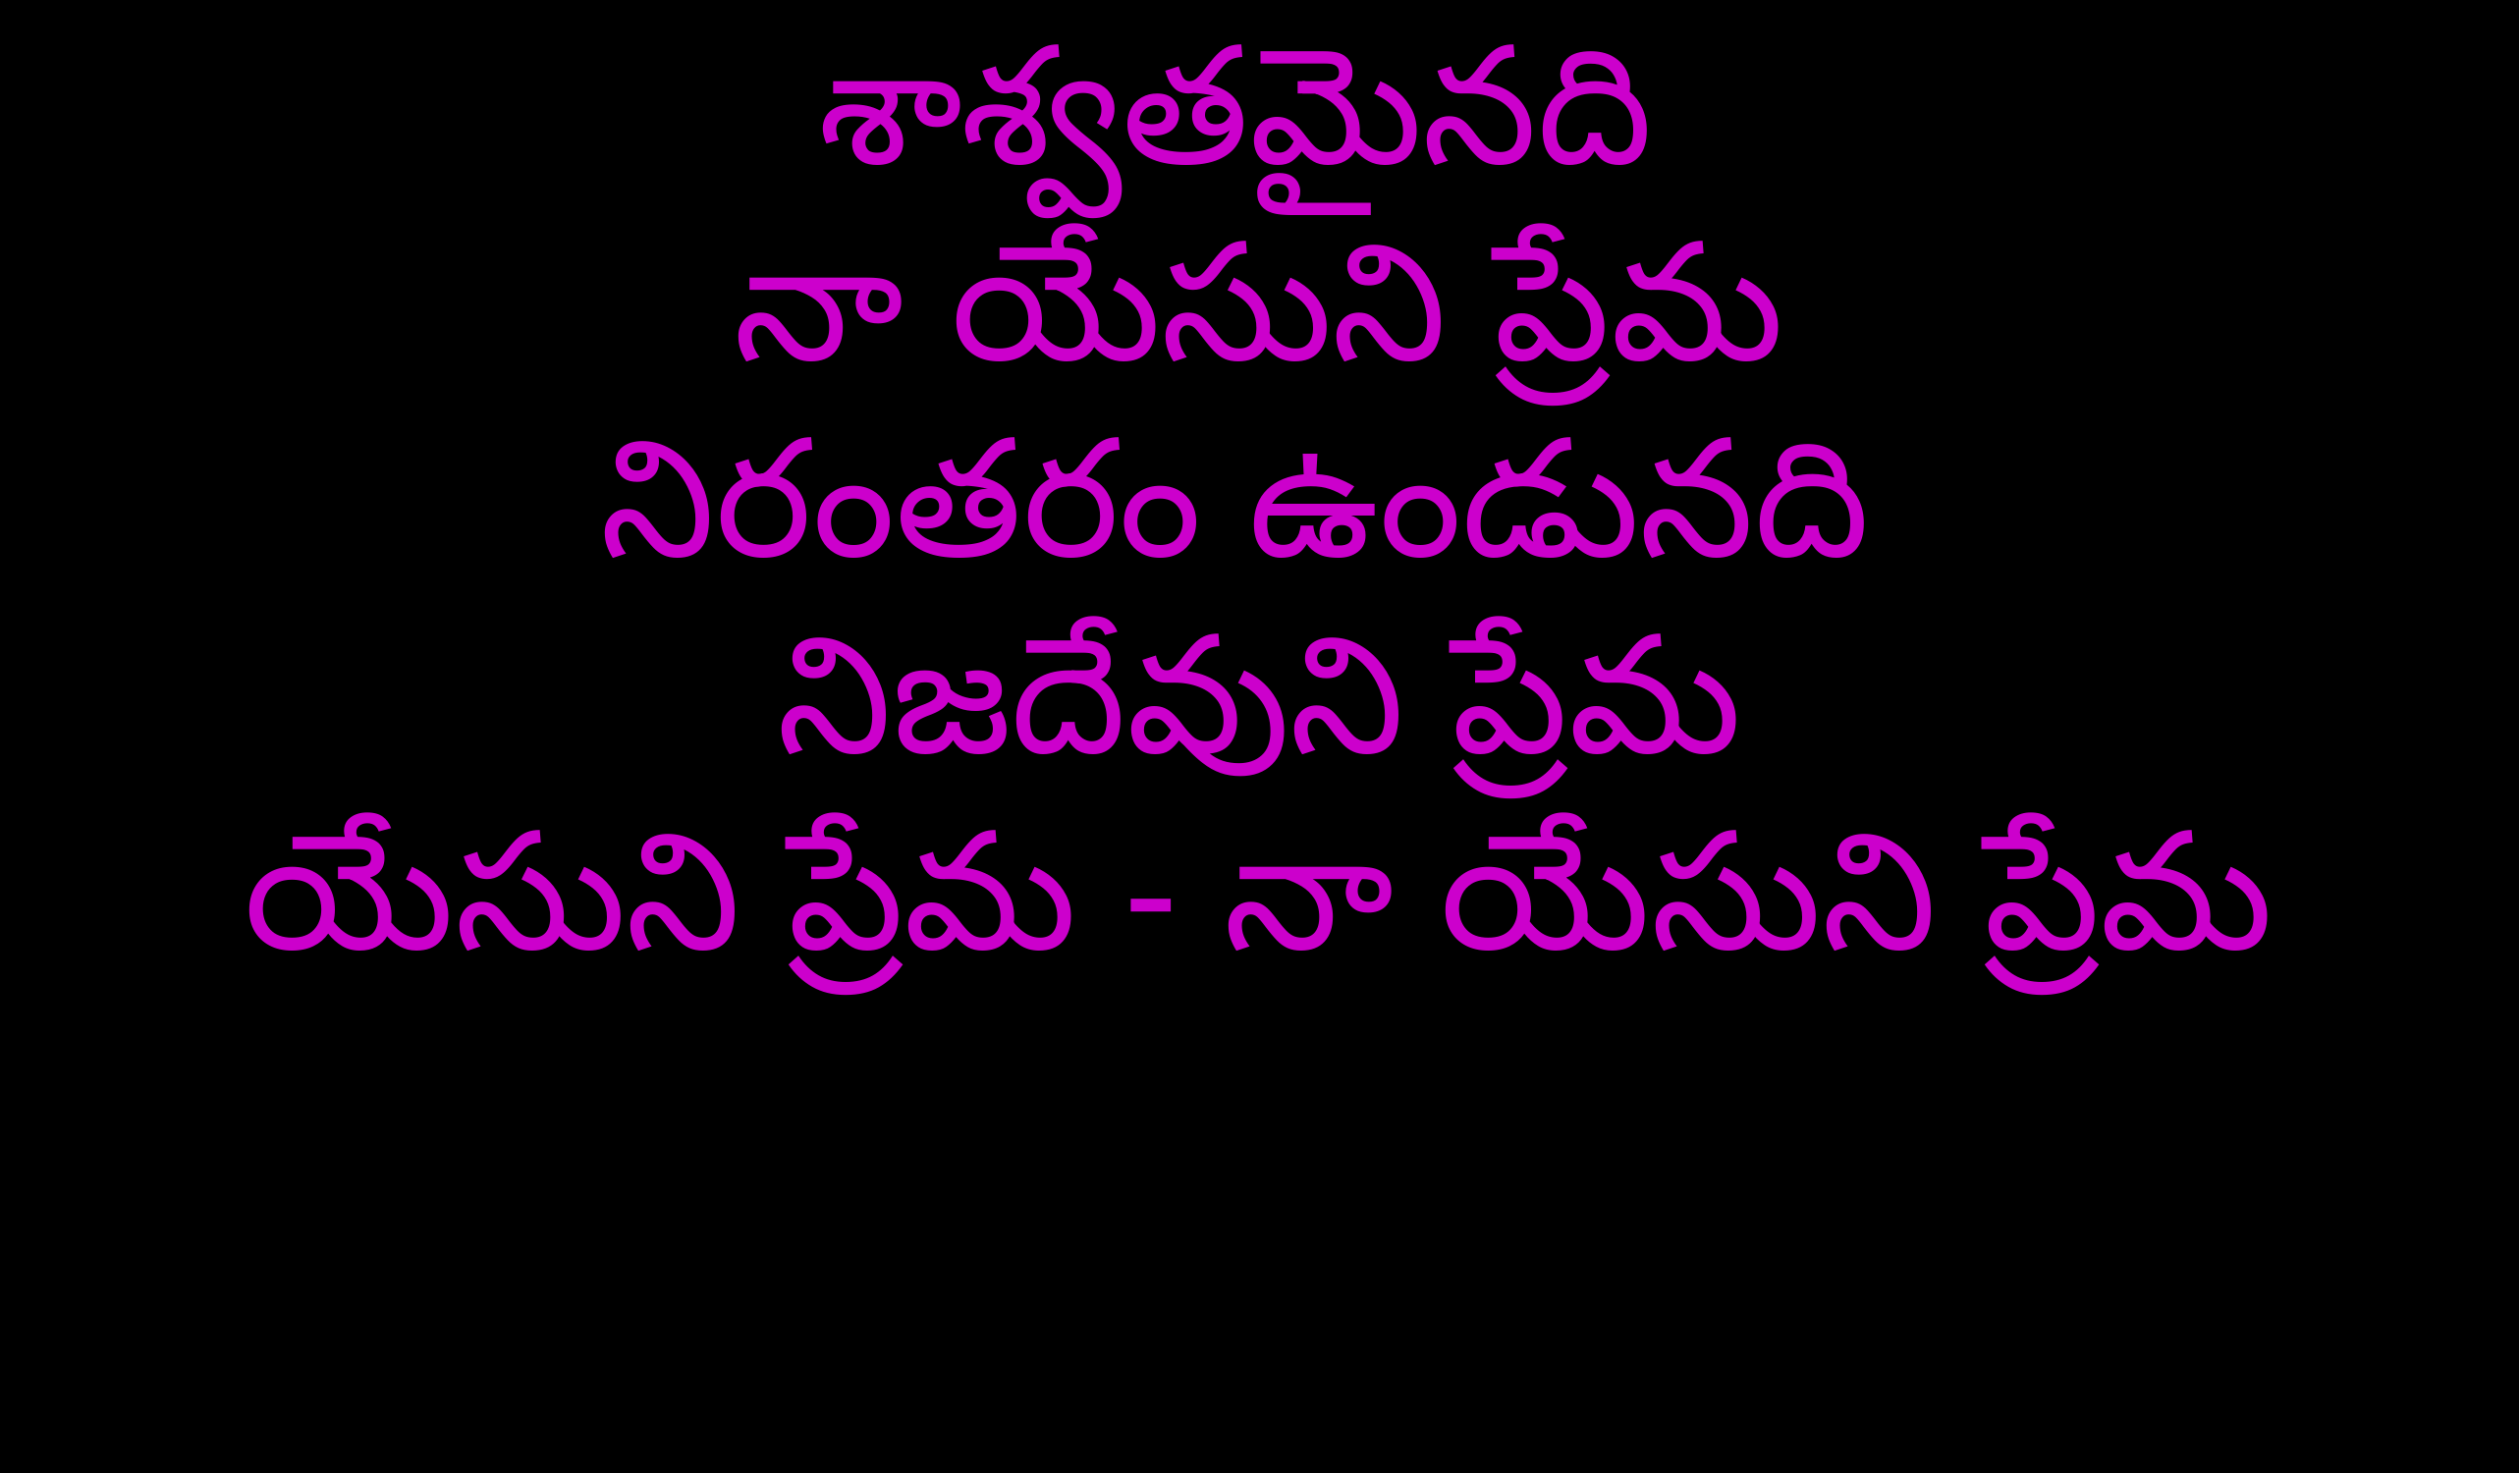

శాశ్వతమైనది
నా యేసుని ప్రేమ
నిరంతరం ఉండునది
నిజదేవుని ప్రేమ
యేసుని ప్రేమ - నా యేసుని ప్రేమ